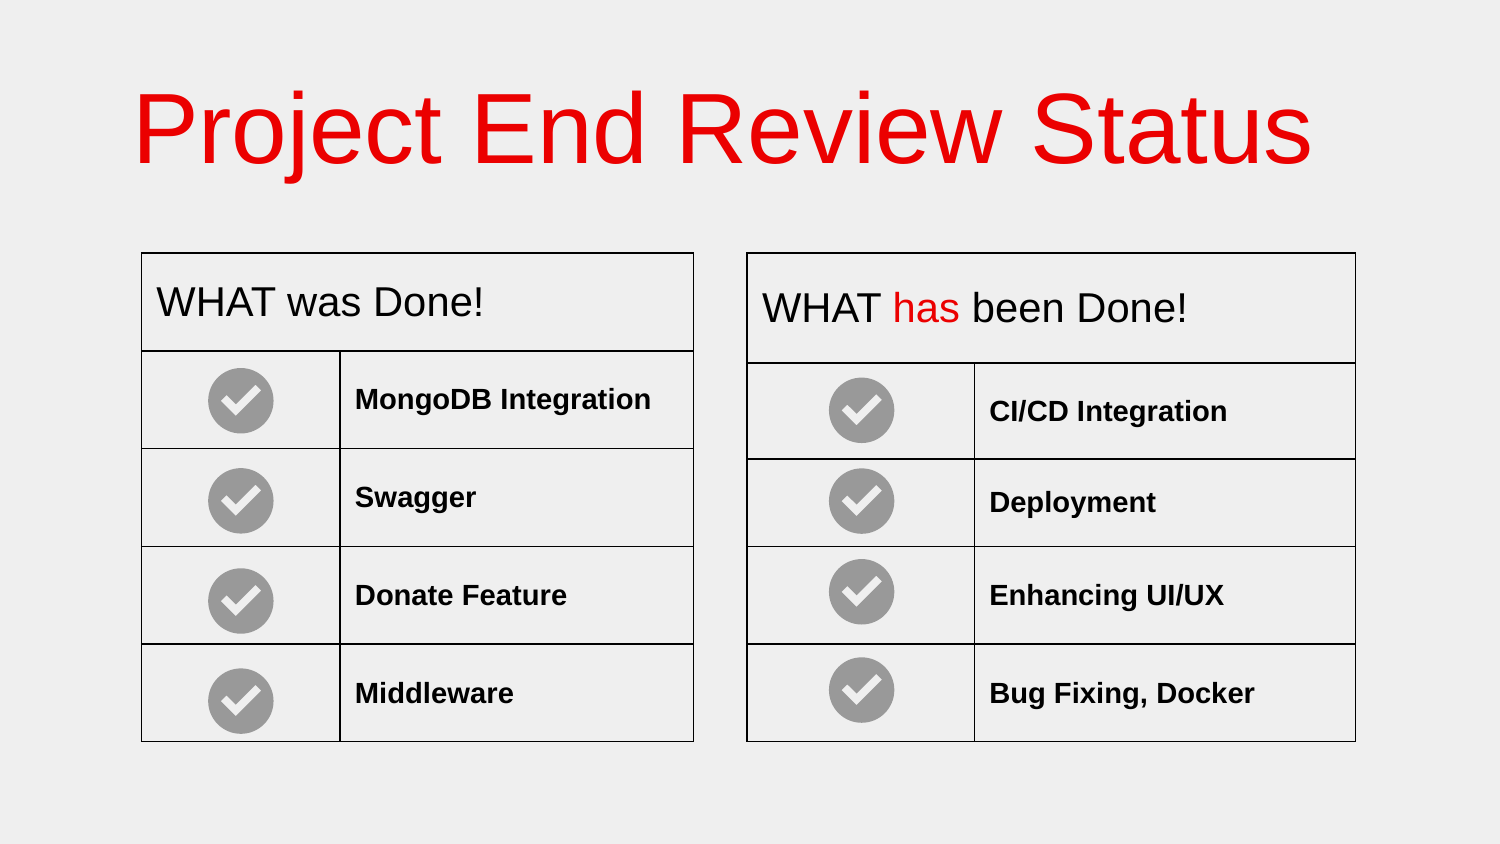

# Project End Review Status
| WHAT was Done! |  |
| --- | --- |
|  | MongoDB Integration |
|  | Swagger |
|  | Donate Feature |
|  | Middleware |
| WHAT has been Done! |  |
| --- | --- |
|  | CI/CD Integration |
|  | Deployment |
|  | Enhancing UI/UX |
|  | Bug Fixing, Docker |